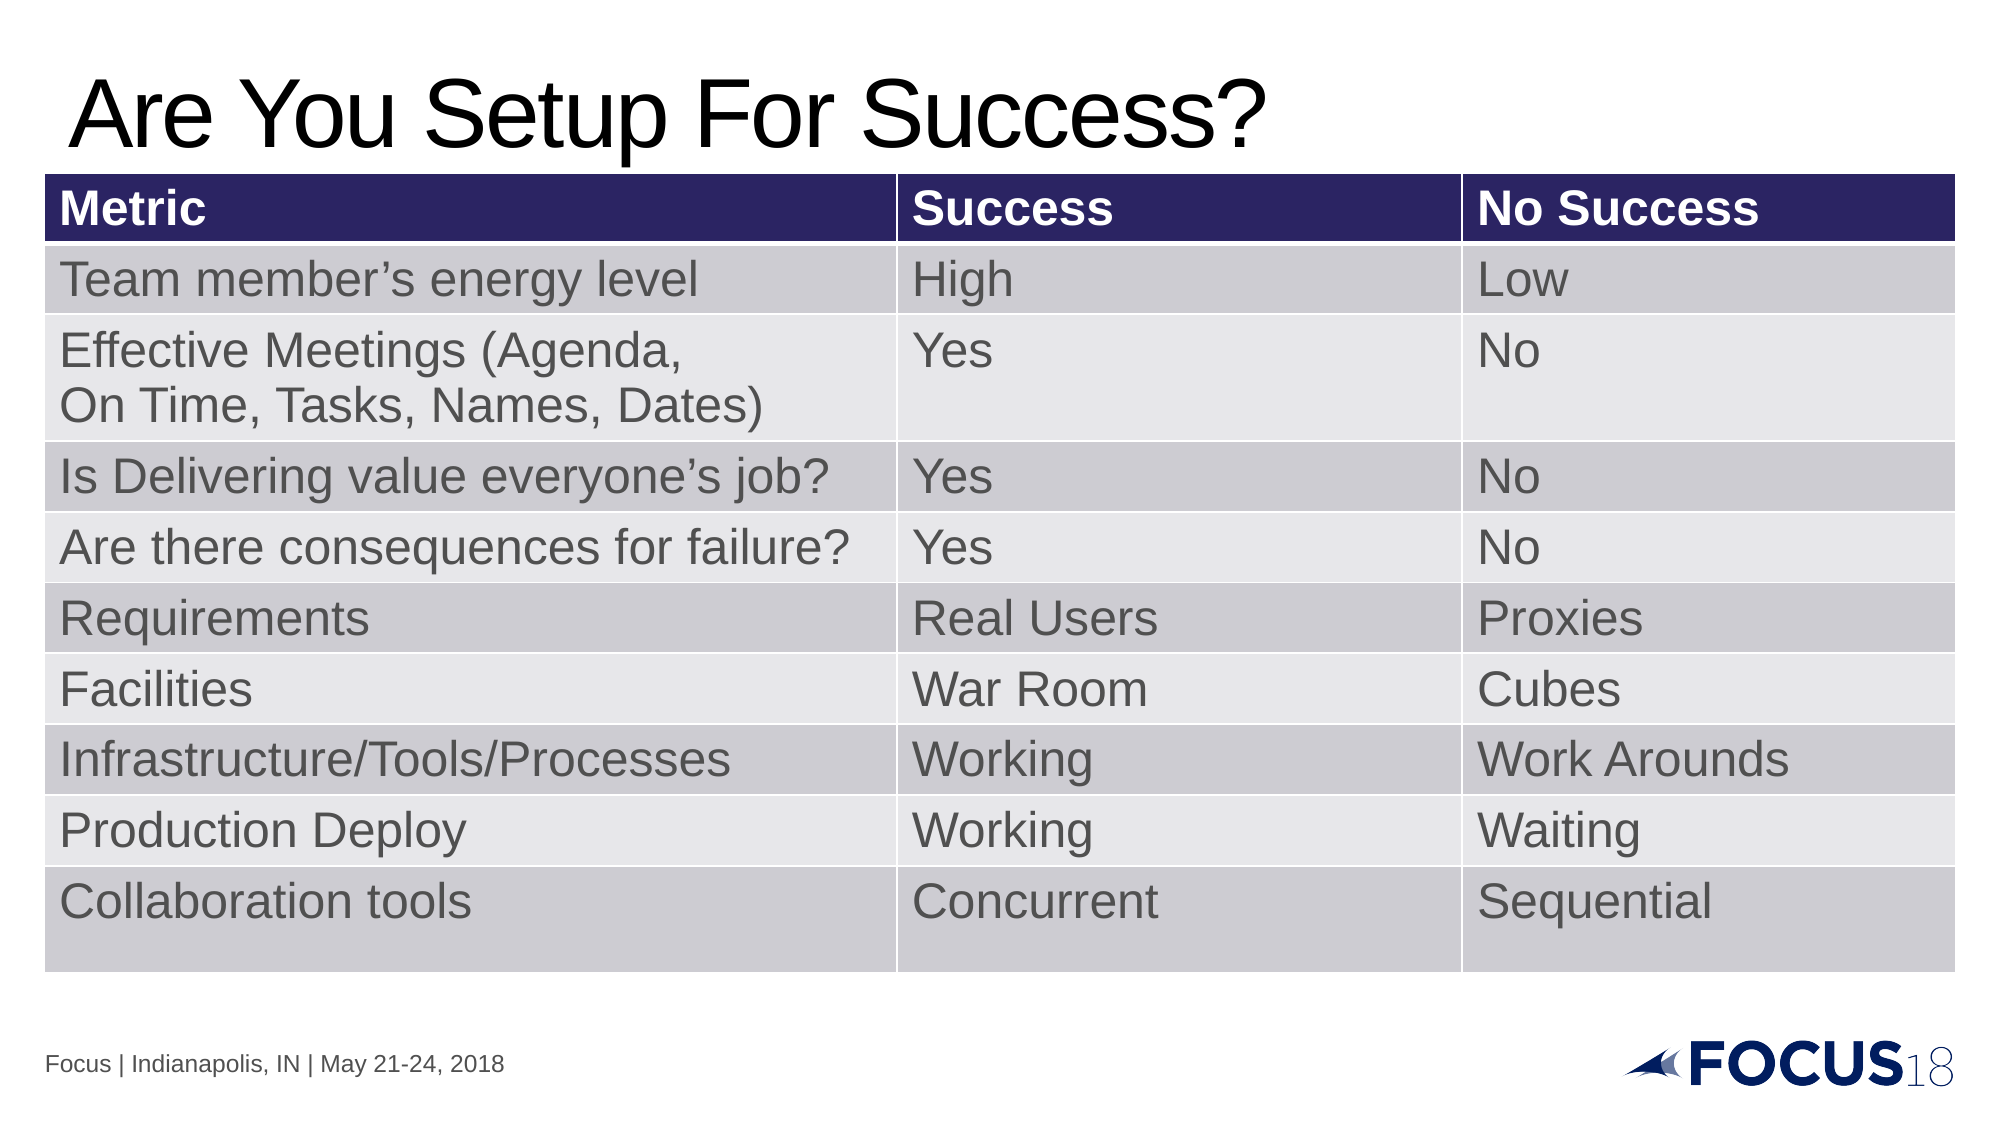

# Are You Setup For Success?
| Metric | Success | No Success |
| --- | --- | --- |
| Team member’s energy level | High | Low |
| Effective Meetings (Agenda, On Time, Tasks, Names, Dates) | Yes | No |
| Is Delivering value everyone’s job? | Yes | No |
| Are there consequences for failure? | Yes | No |
| Requirements | Real Users | Proxies |
| Facilities | War Room | Cubes |
| Infrastructure/Tools/Processes | Working | Work Arounds |
| Production Deploy | Working | Waiting |
| Collaboration tools | Concurrent | Sequential |